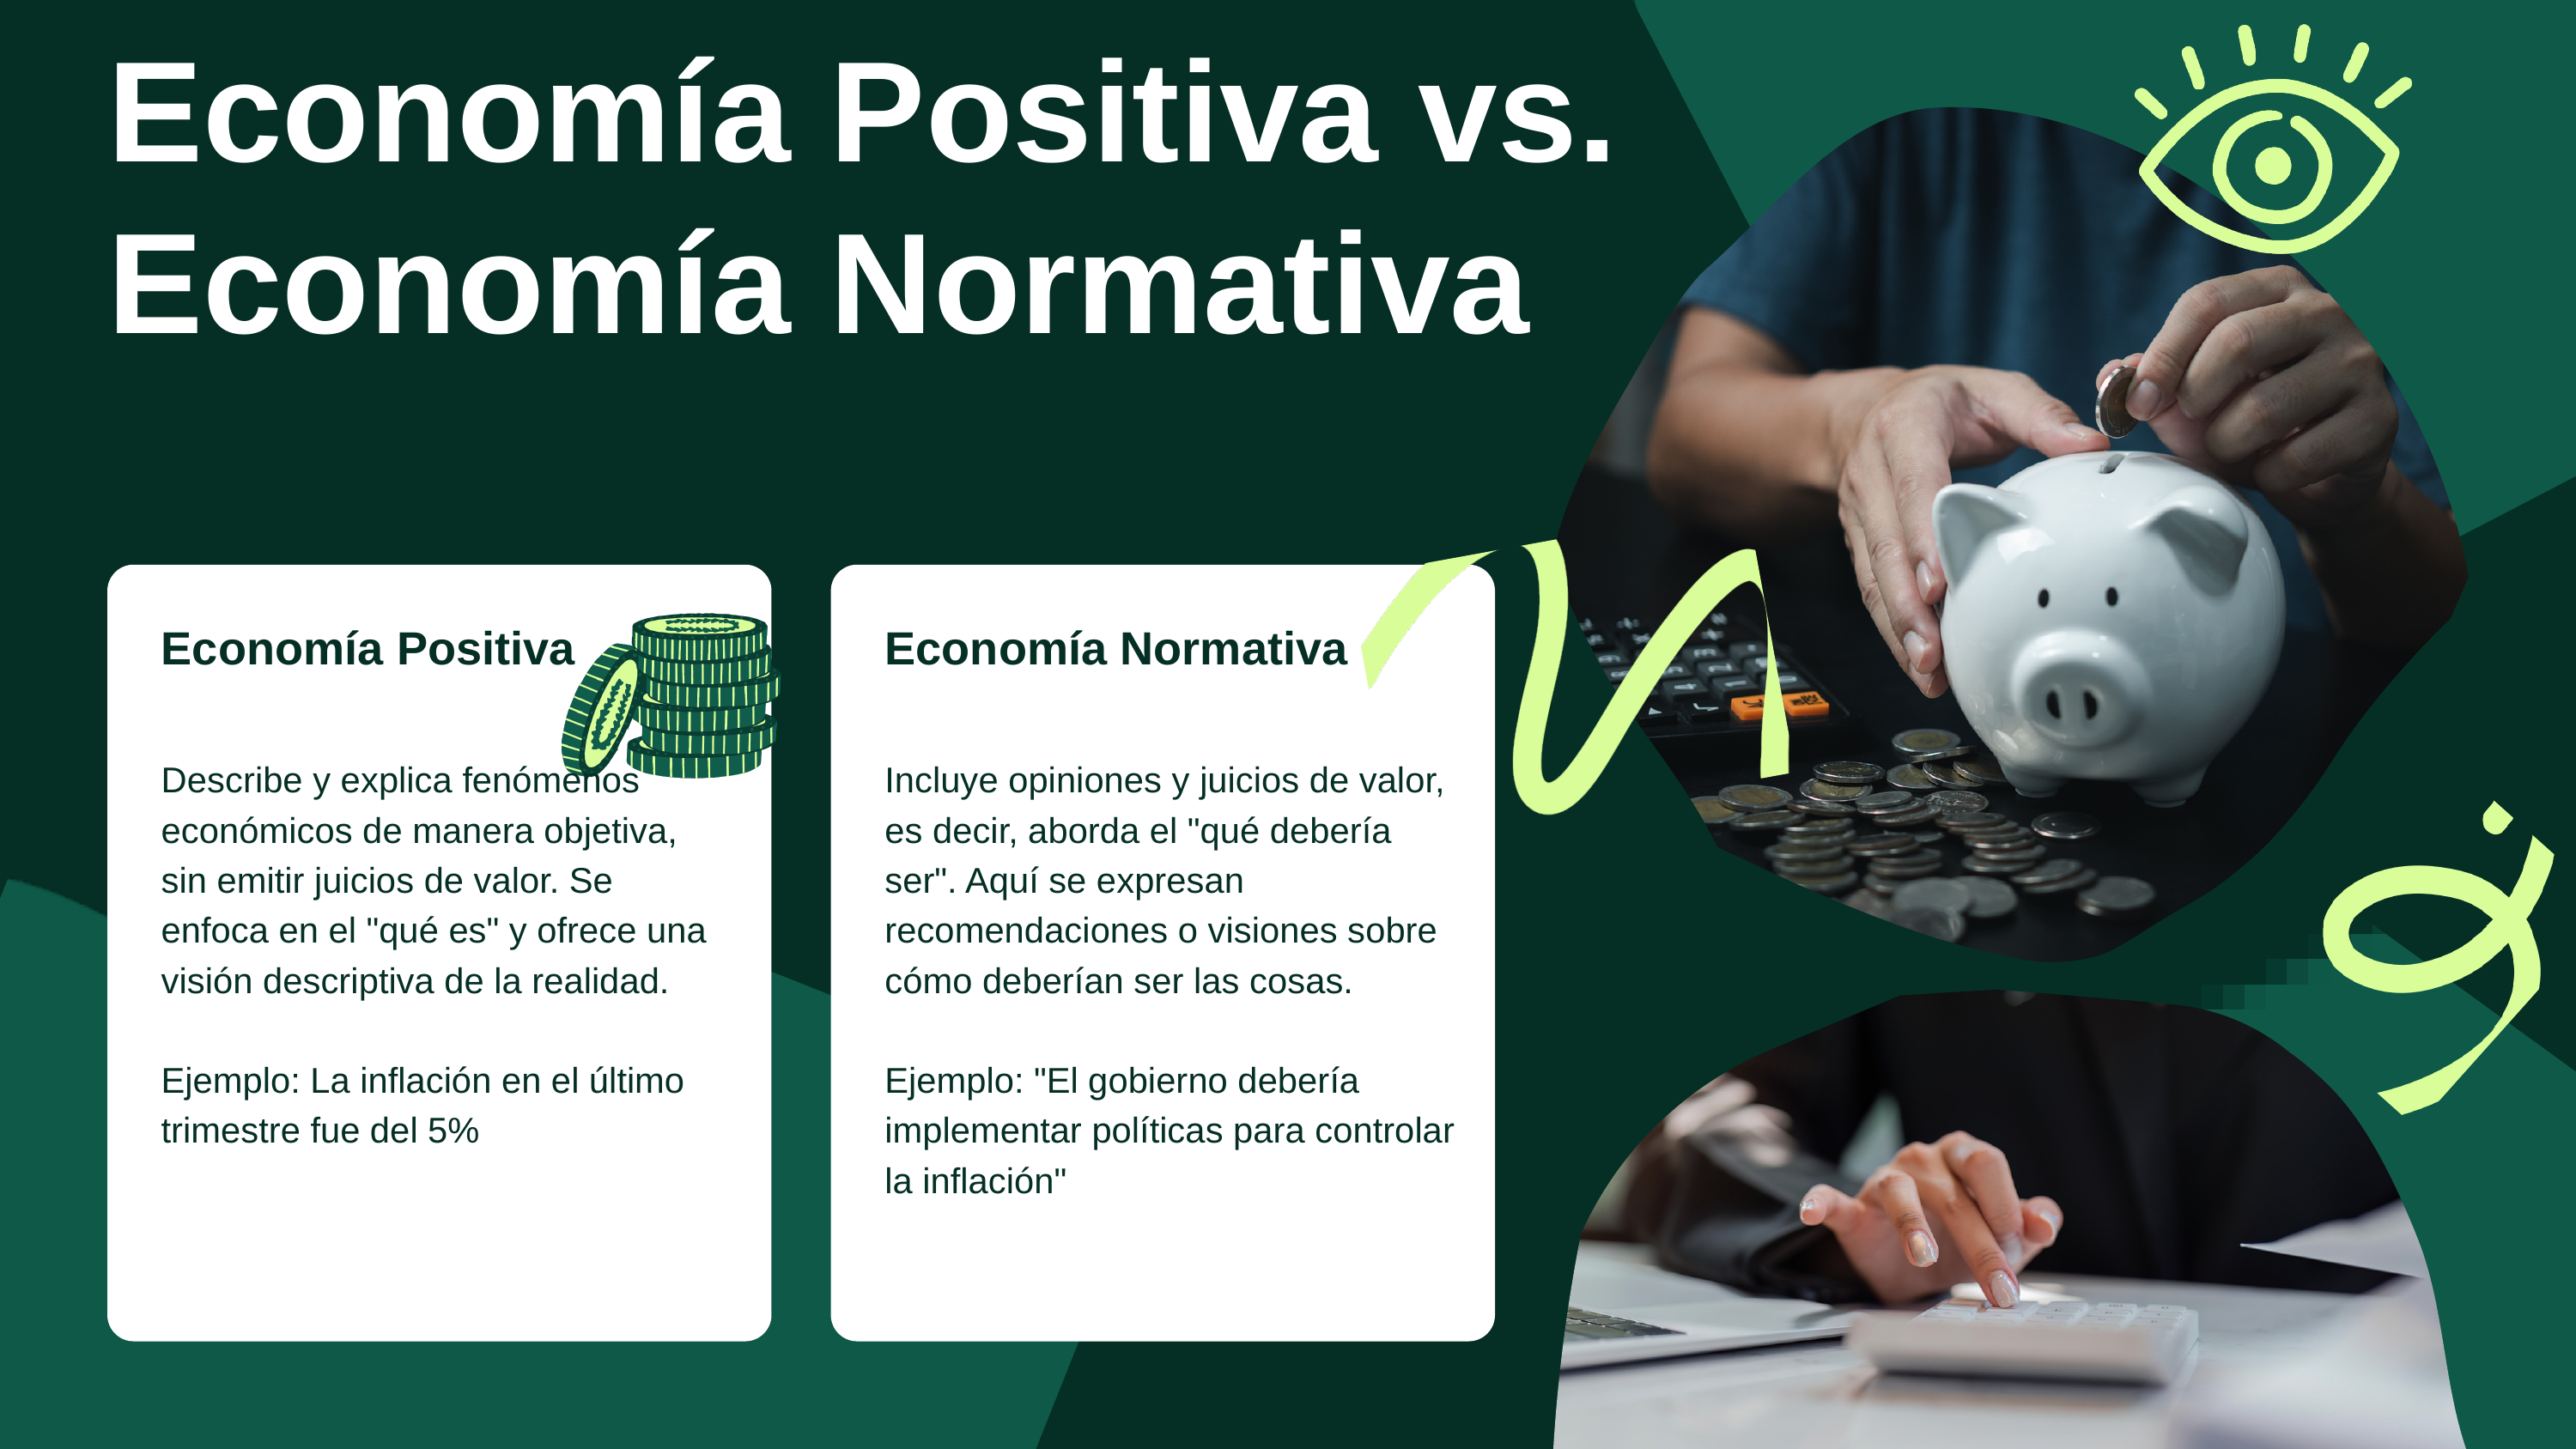

Economía Positiva vs. Economía Normativa

Economía Positiva
Economía Normativa
Describe y explica fenómenos económicos de manera objetiva, sin emitir juicios de valor. Se enfoca en el "qué es" y ofrece una visión descriptiva de la realidad.

Ejemplo: La inflación en el último trimestre fue del 5%
Incluye opiniones y juicios de valor, es decir, aborda el "qué debería ser". Aquí se expresan recomendaciones o visiones sobre cómo deberían ser las cosas.

Ejemplo: "El gobierno debería implementar políticas para controlar la inflación"